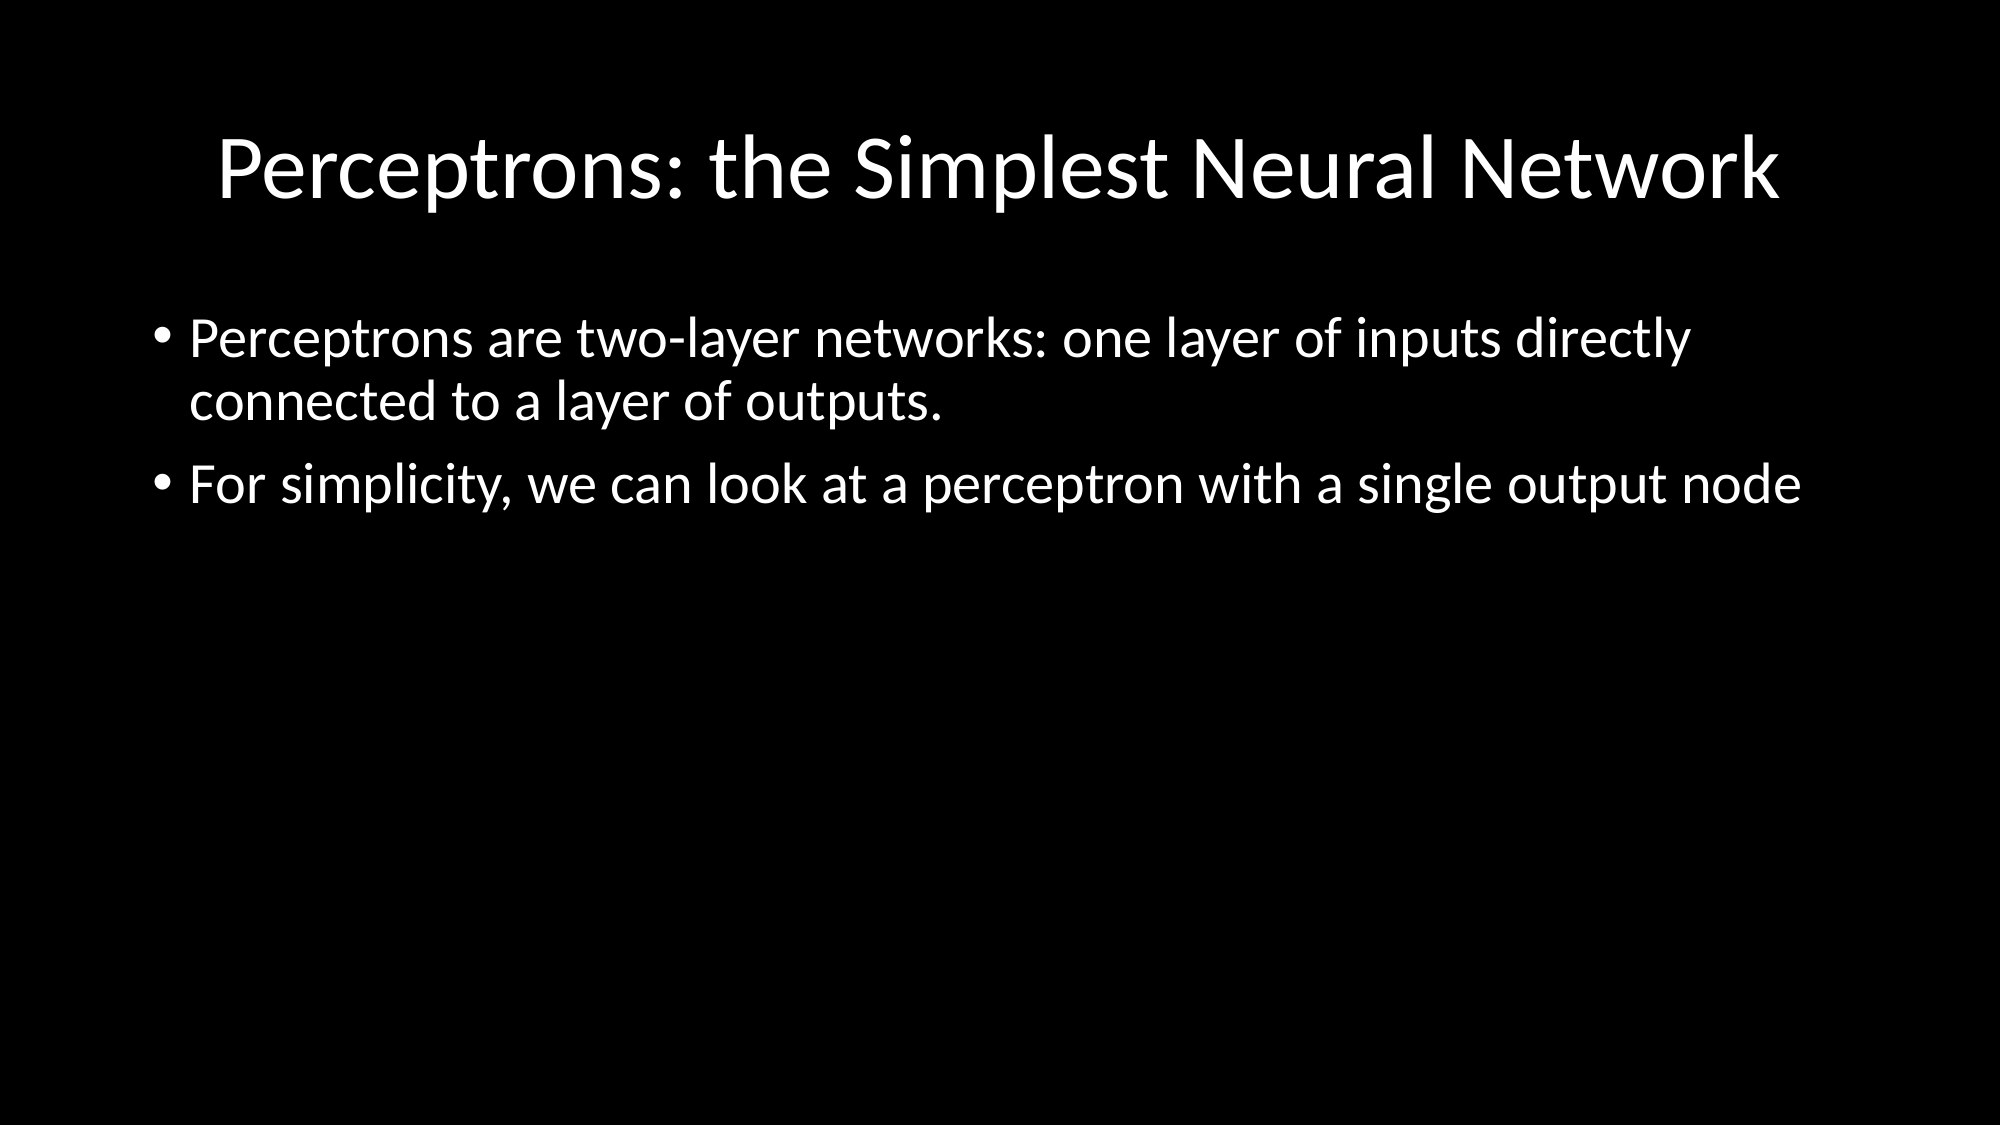

# Perceptrons: the Simplest Neural Network
Perceptrons are two-layer networks: one layer of inputs directly connected to a layer of outputs.
For simplicity, we can look at a perceptron with a single output node